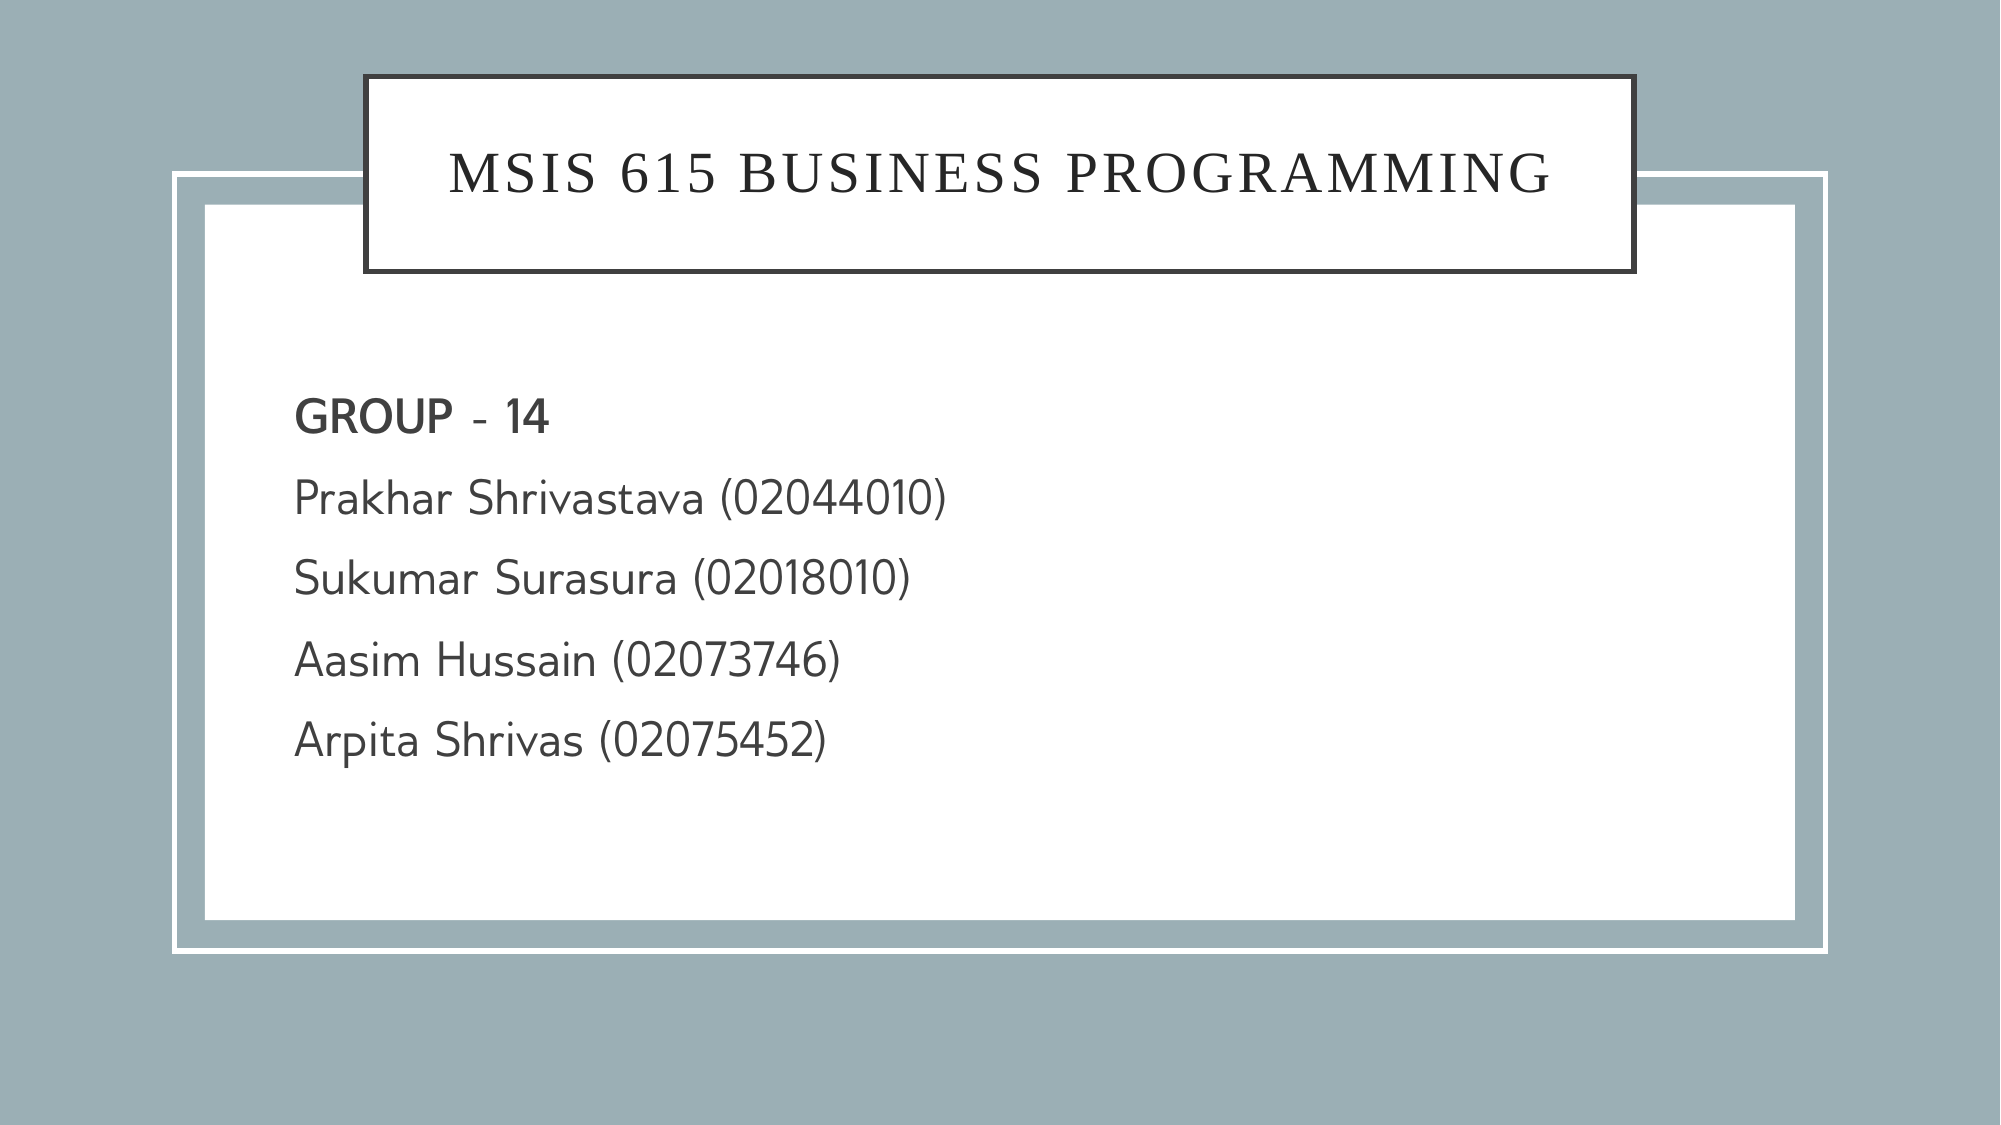

# MSIS 615 BUSINESS PROGRAMMING

GROUP - 14
Prakhar Shrivastava (02044010)
Sukumar Surasura (02018010)
Aasim Hussain (02073746)
Arpita Shrivas (02075452)